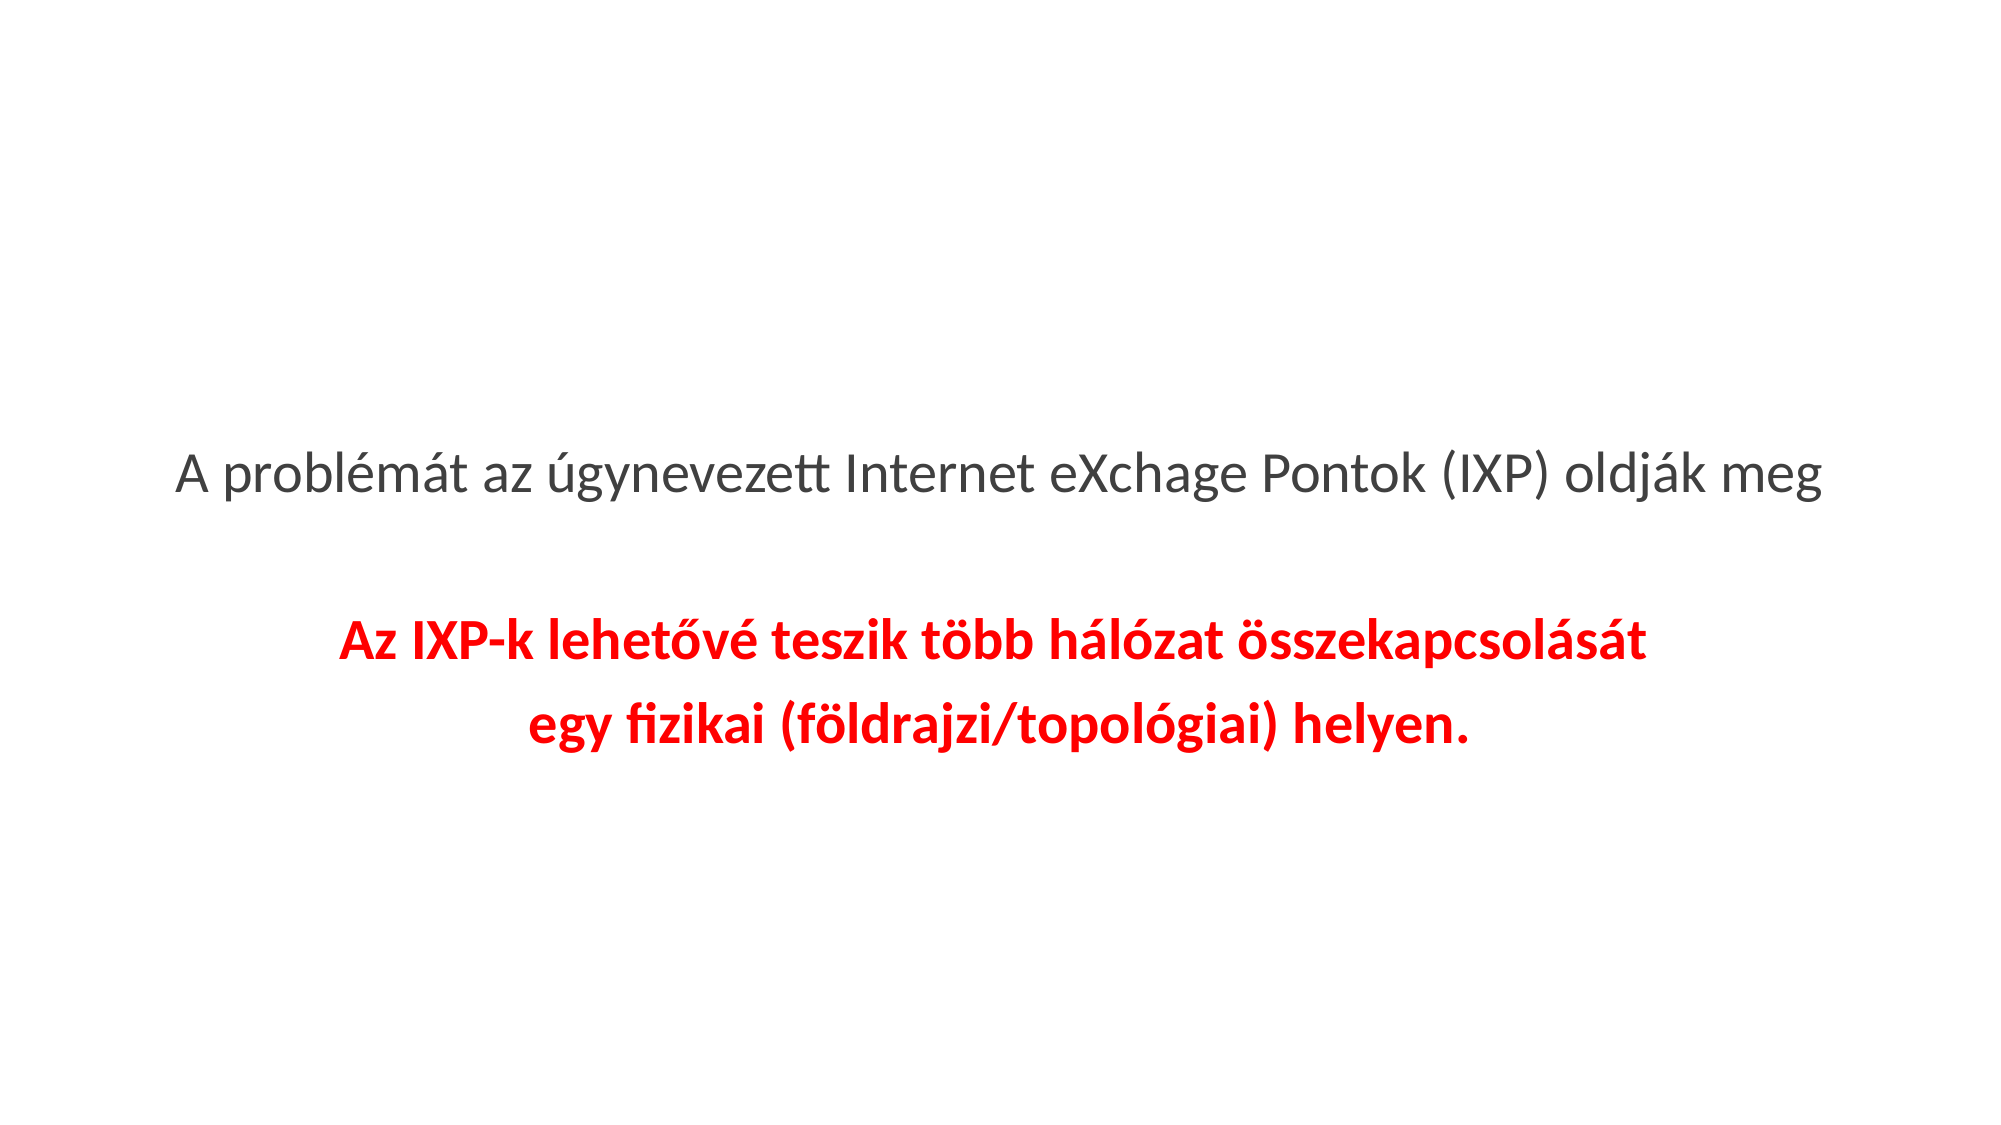

#

A problémát az úgynevezett Internet eXchage Pontok (IXP) oldják meg

Az IXP-k lehetővé teszik több hálózat összekapcsolását
egy fizikai (földrajzi/topológiai) helyen.